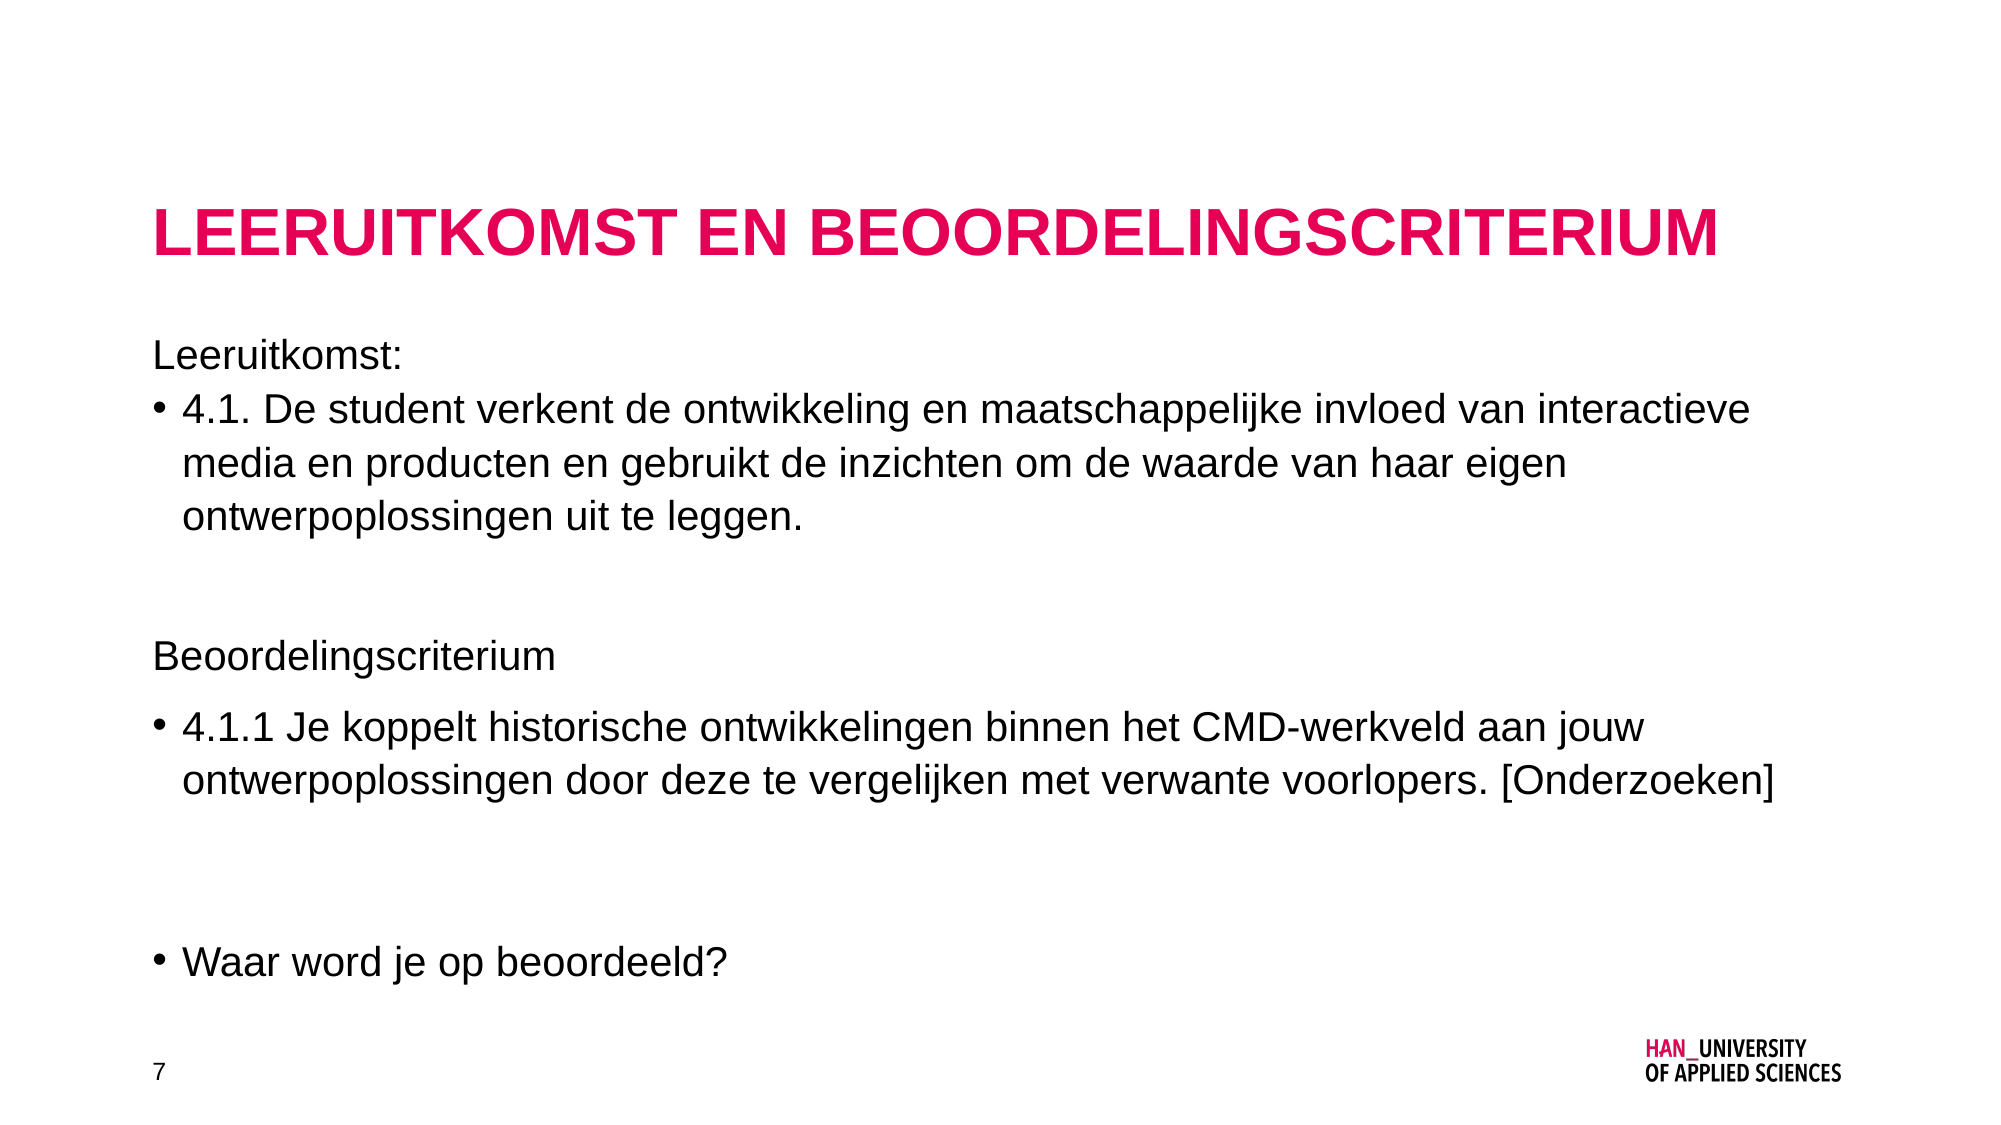

# Leeruitkomst en Beoordelingscriterium
Leeruitkomst:
4.1. De student verkent de ontwikkeling en maatschappelijke invloed van interactieve media en producten en gebruikt de inzichten om de waarde van haar eigen ontwerpoplossingen uit te leggen.

Beoordelingscriterium
4.1.1 Je koppelt historische ontwikkelingen binnen het CMD-werkveld aan jouw ontwerpoplossingen door deze te vergelijken met verwante voorlopers. [Onderzoeken]

Waar word je op beoordeeld?
7